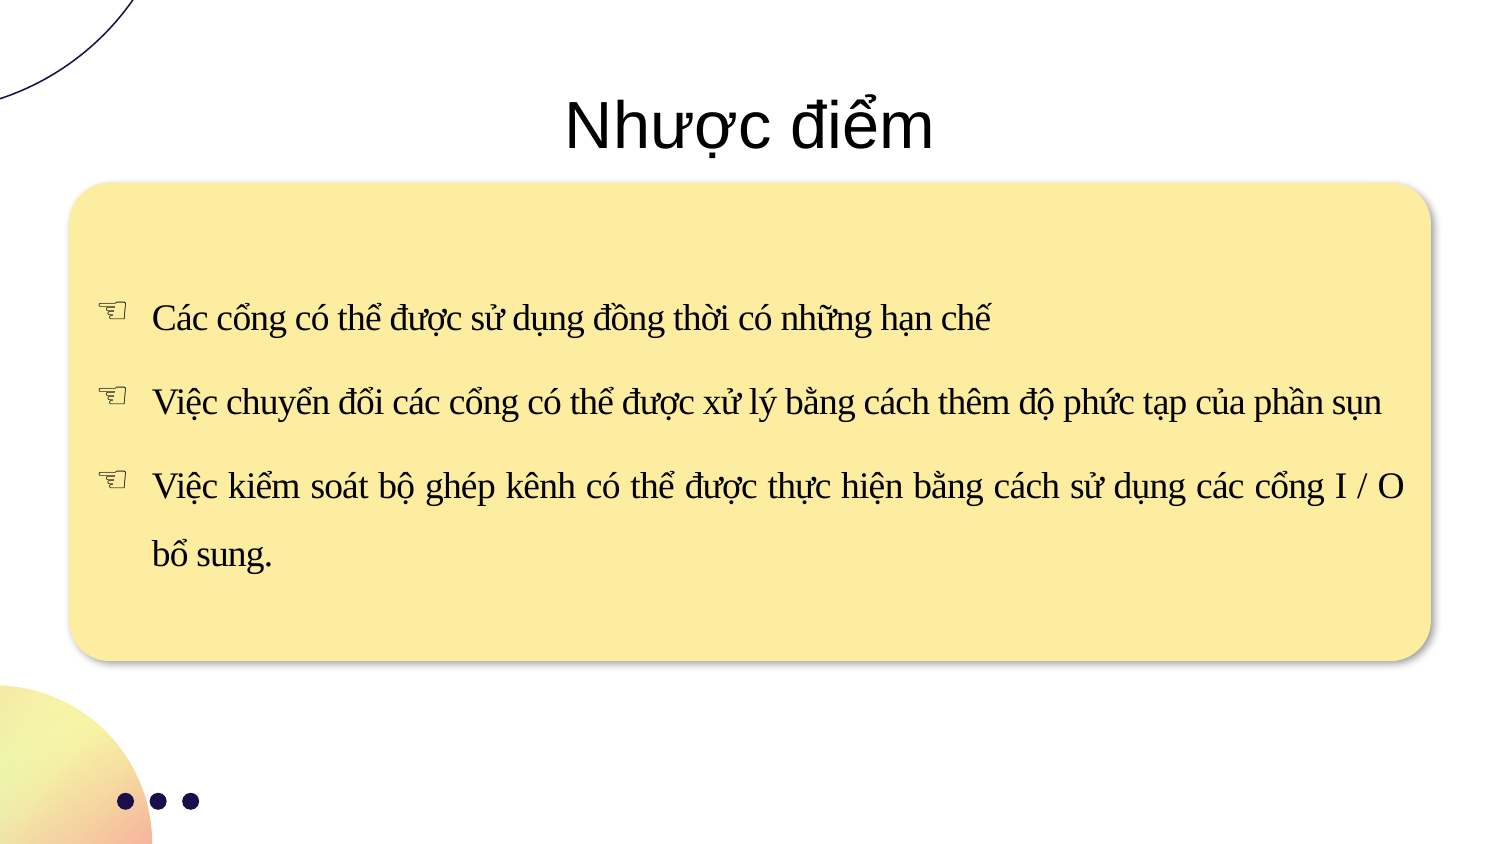

Nhược điểm
Các cổng có thể được sử dụng đồng thời có những hạn chế
Việc chuyển đổi các cổng có thể được xử lý bằng cách thêm độ phức tạp của phần sụn
Việc kiểm soát bộ ghép kênh có thể được thực hiện bằng cách sử dụng các cổng I / O bổ sung.